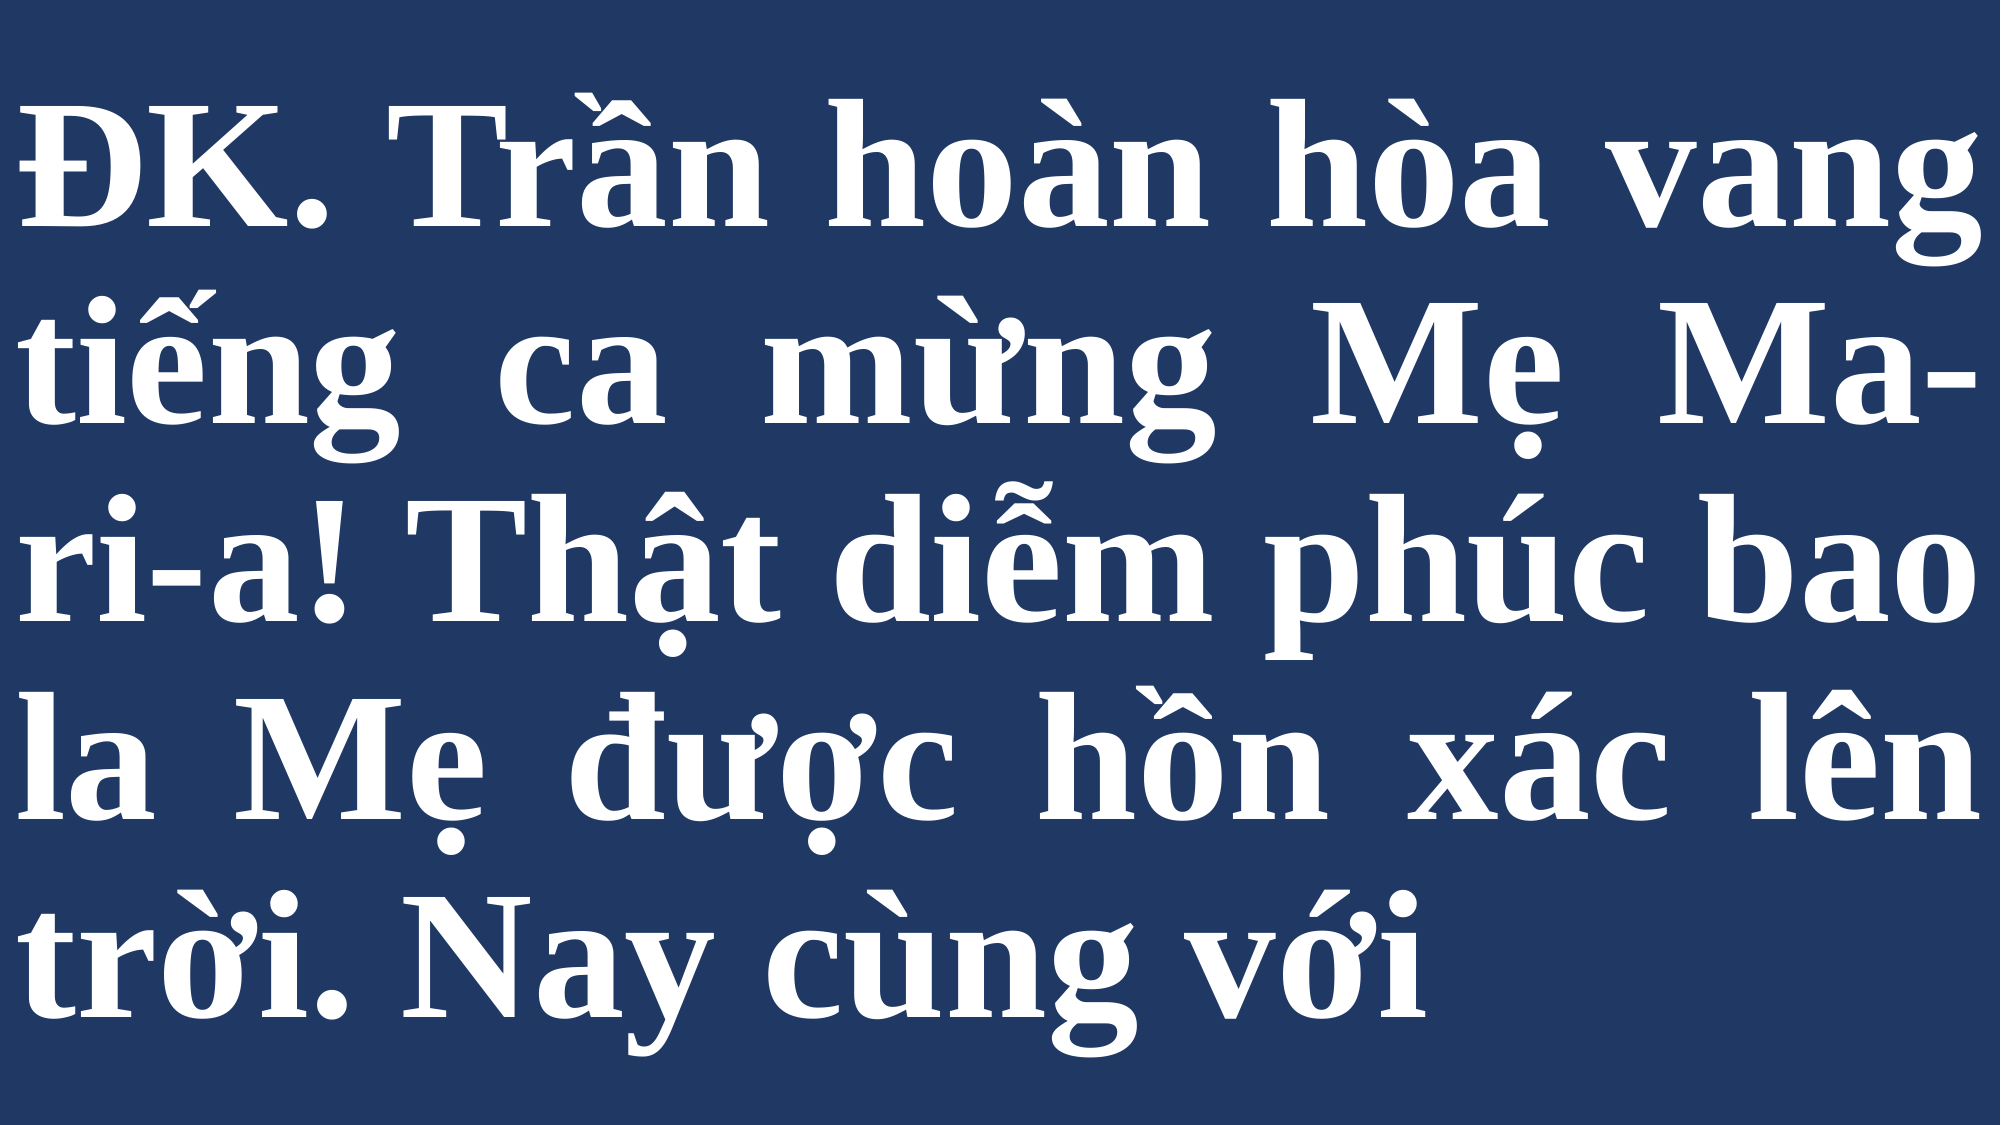

# ĐK. Trần hoàn hòa vang tiếng ca mừng Mẹ Ma-ri-a! Thật diễm phúc bao la Mẹ được hồn xác lên trời. Nay cùng với